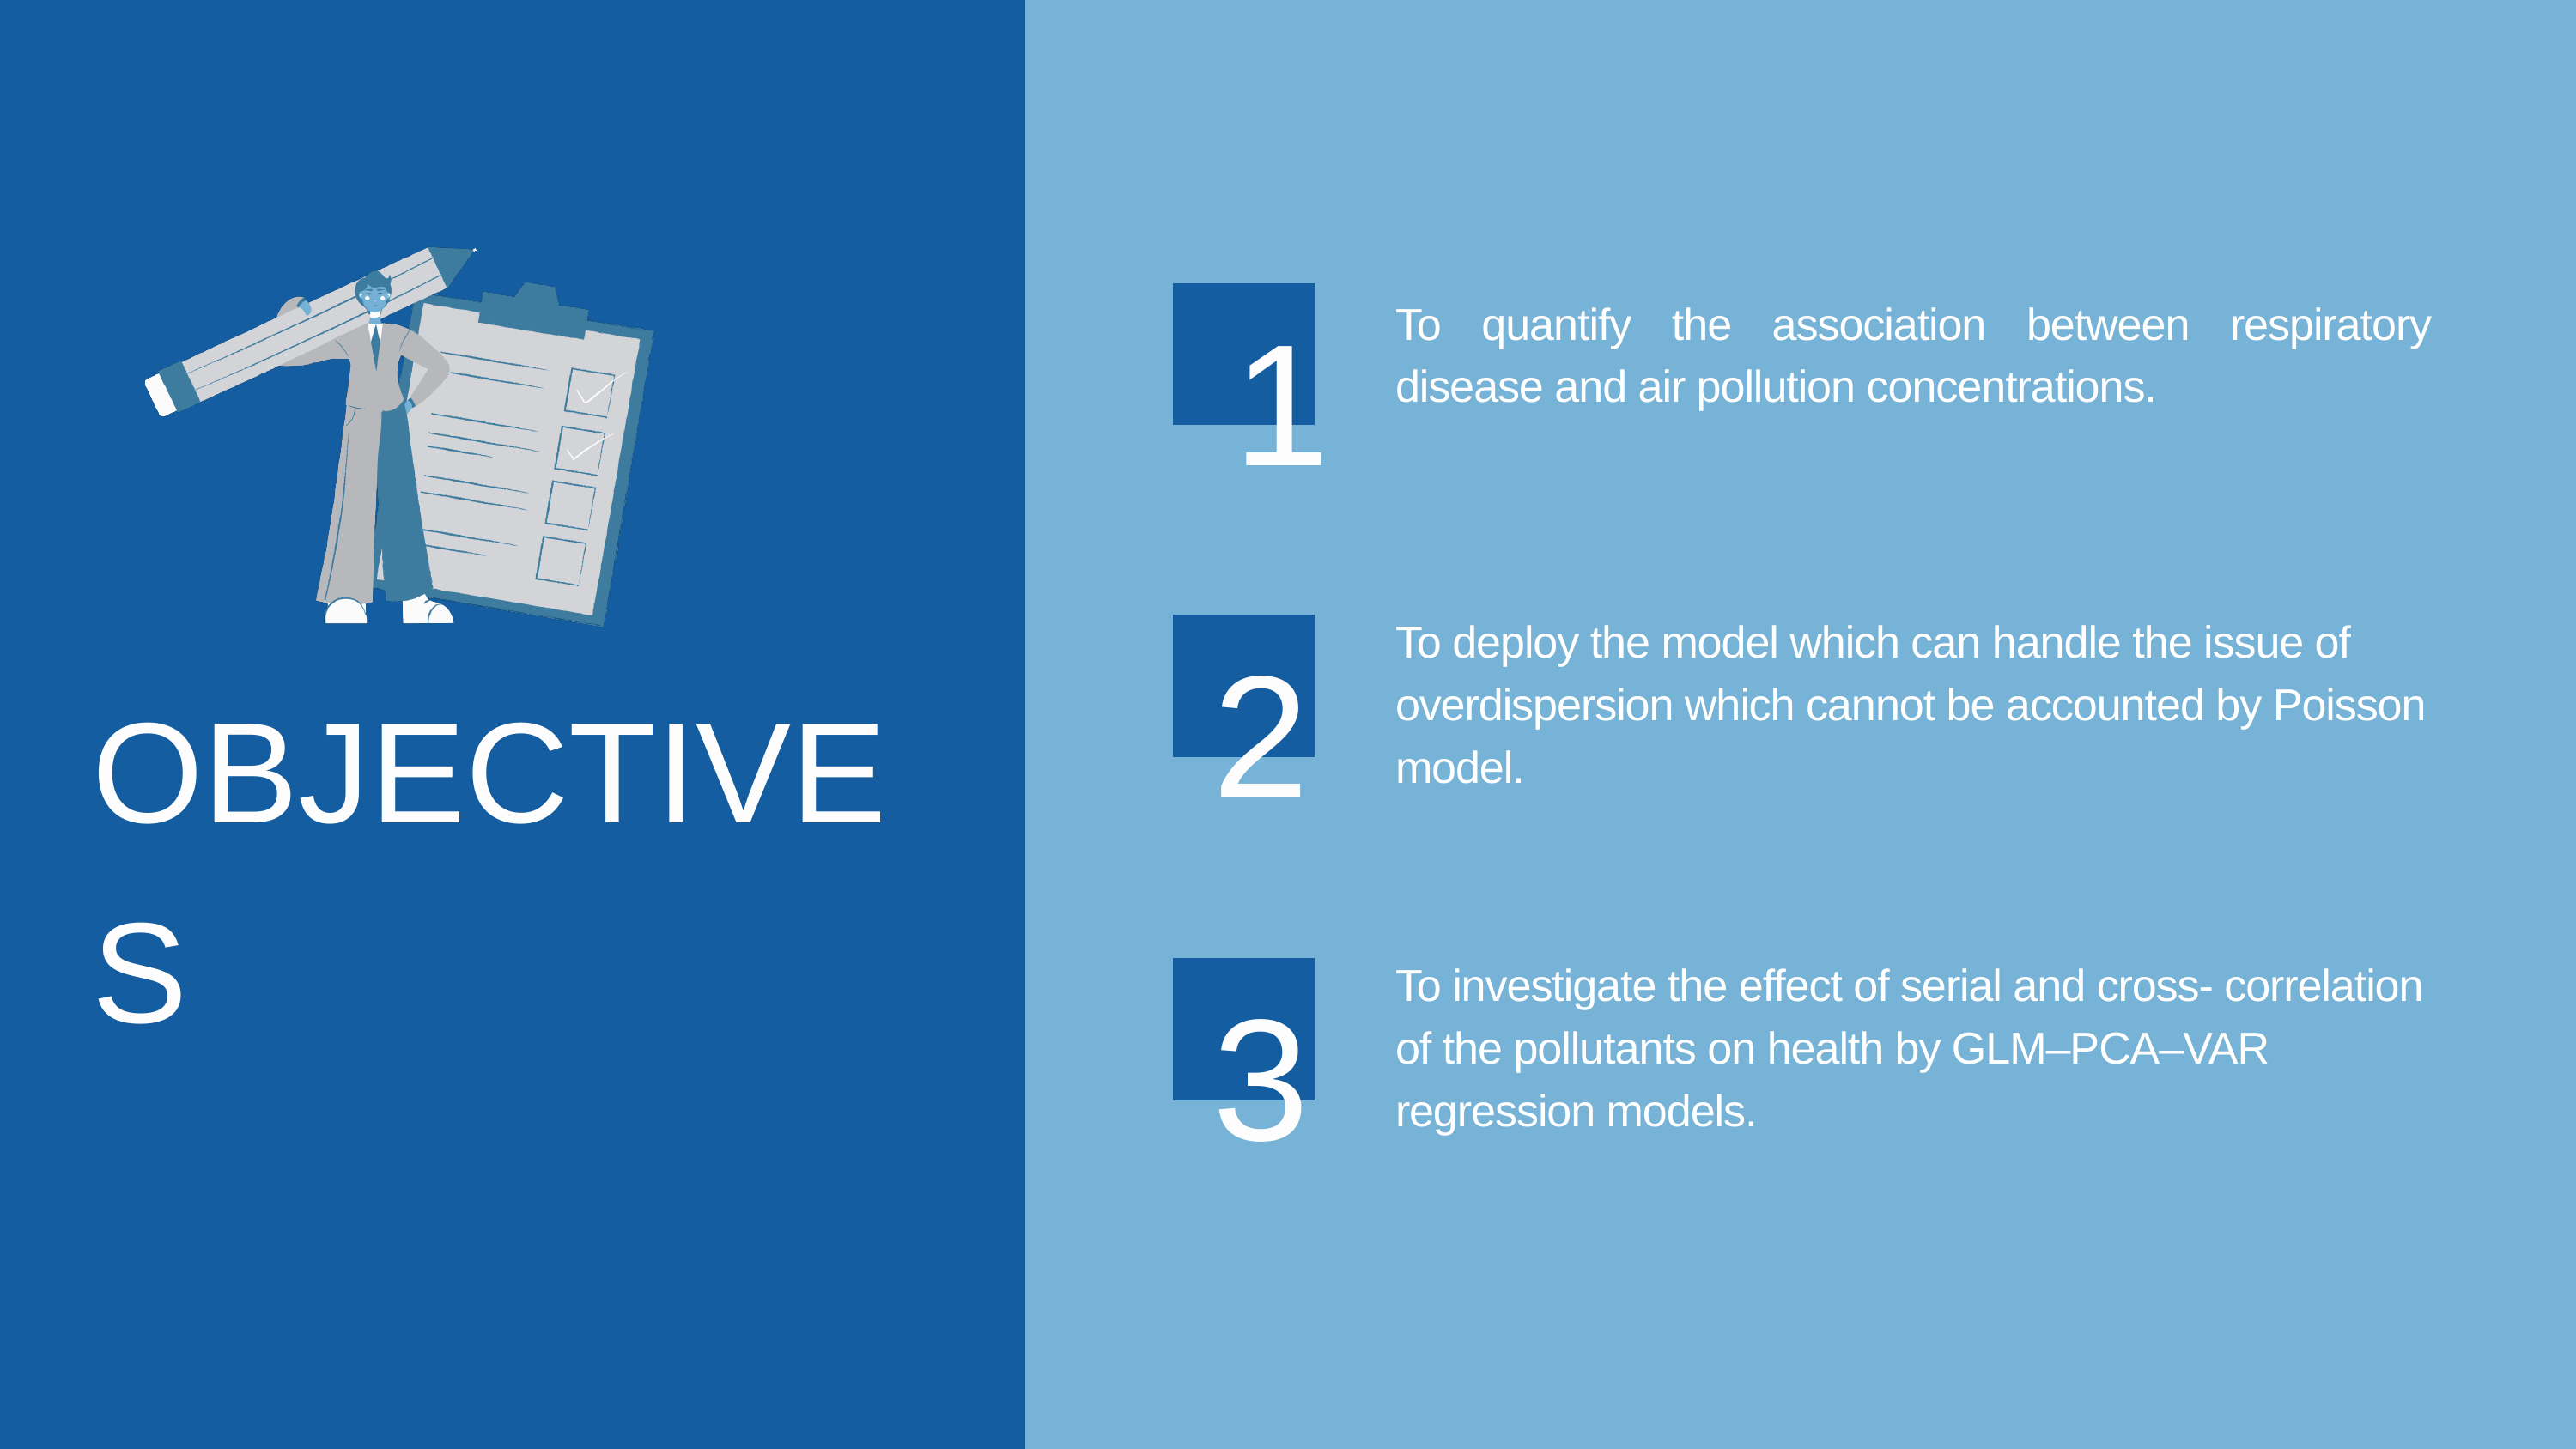

1

To quantify the association between respiratory disease and air pollution concentrations.
2
To deploy the model which can handle the issue of overdispersion which cannot be accounted by Poisson model.

OBJECTIVES
3
To investigate the effect of serial and cross- correlation of the pollutants on health by GLM–PCA–VAR regression models.